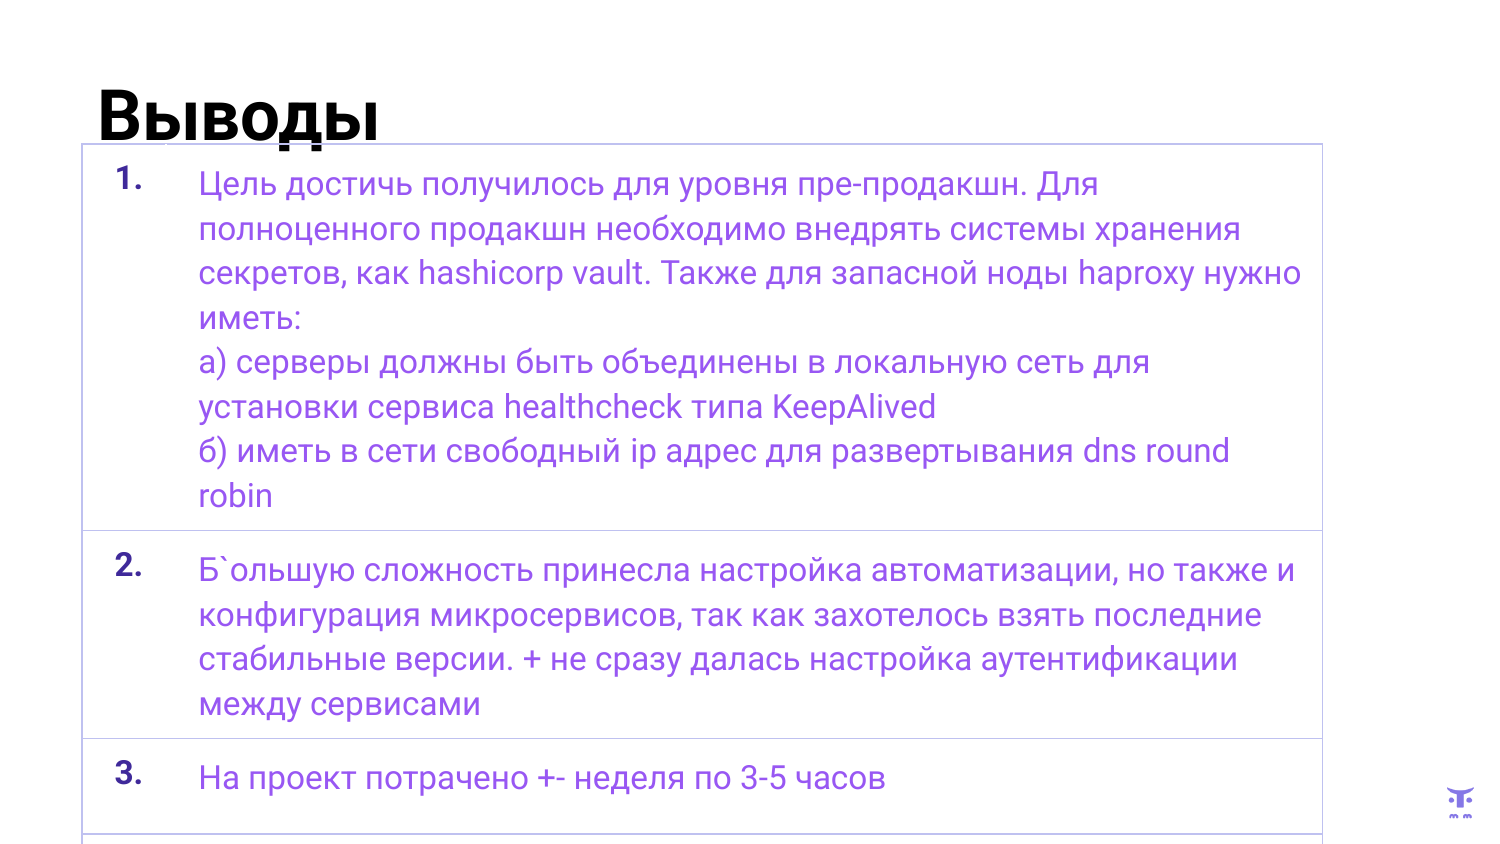

# Выводы

| 1. | Цель достичь получилось для уровня пре-продакшн. Для полноценного продакшн необходимо внедрять системы хранения секретов, как hashicorp vault. Также для запасной ноды haproxy нужно иметь: а) серверы должны быть объединены в локальную сеть для установки сервиса healthcheck типа KeepAlived б) иметь в сети свободный ip адрес для развертывания dns round robin |
| --- | --- |
| 2. | Б`ольшую сложность принесла настройка автоматизации, но также и конфигурация микросервисов, так как захотелось взять последние стабильные версии. + не сразу далась настройка аутентификации между сервисами |
| 3. | На проект потрачено +- неделя по 3-5 часов |
|  |  |